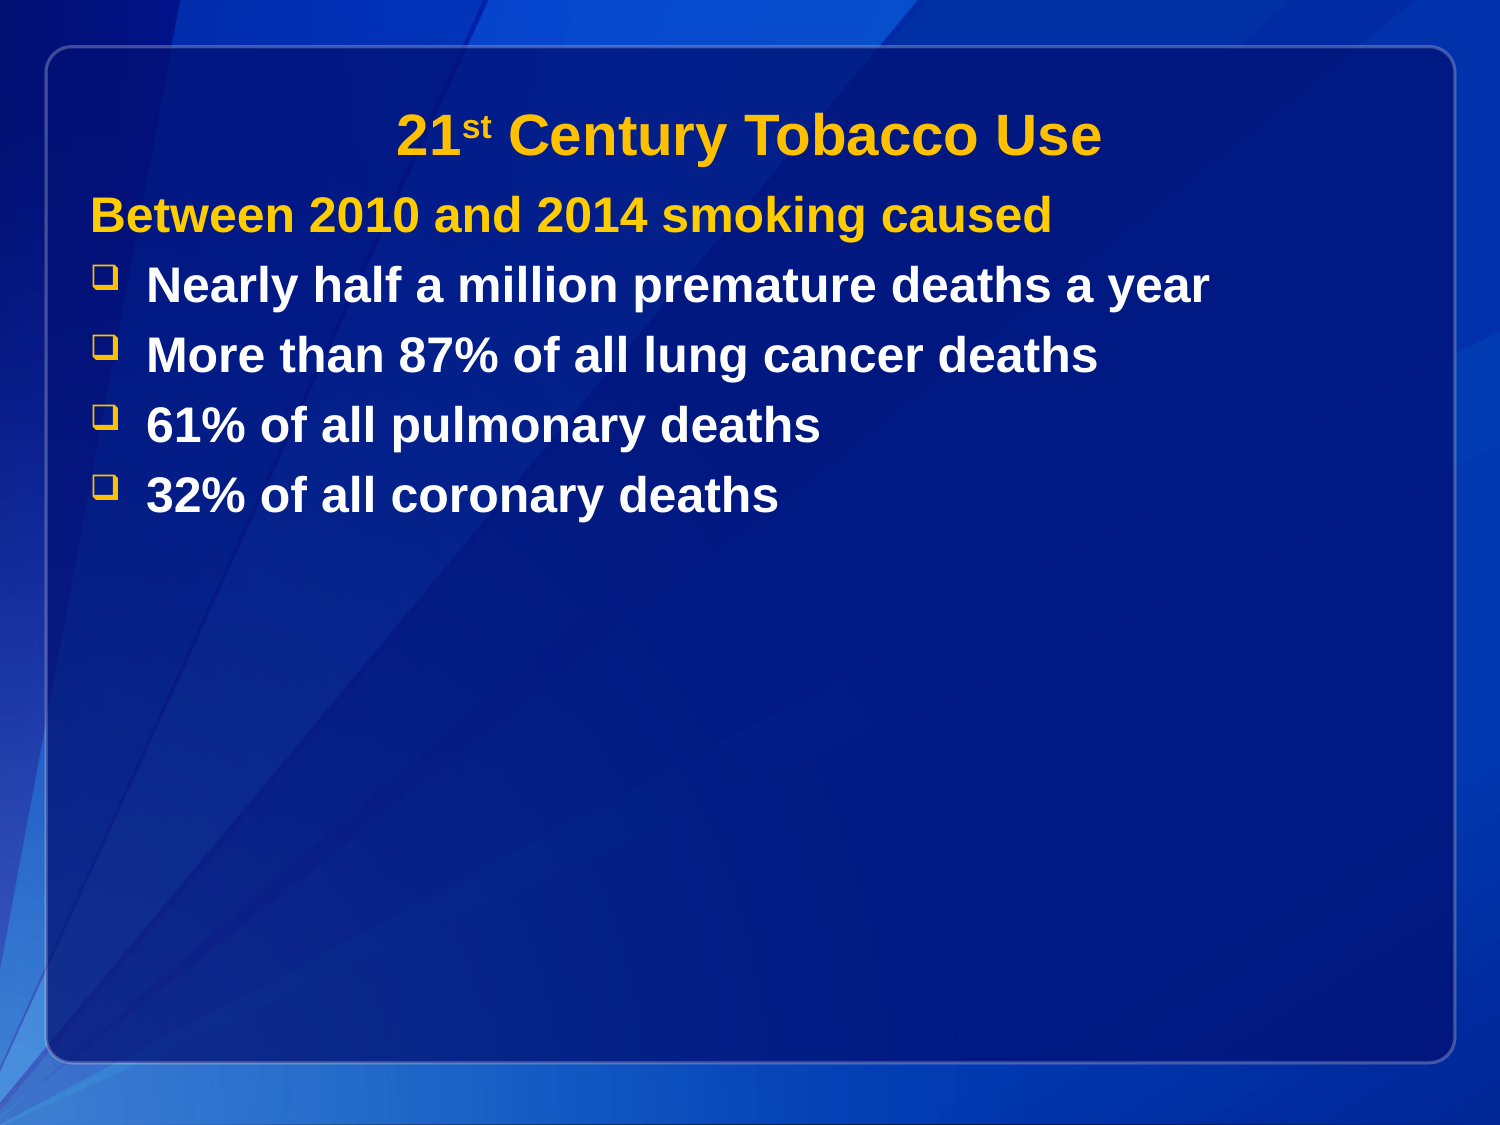

# 21st Century Tobacco Use
Between 2010 and 2014 smoking caused
Nearly half a million premature deaths a year
More than 87% of all lung cancer deaths
61% of all pulmonary deaths
32% of all coronary deaths